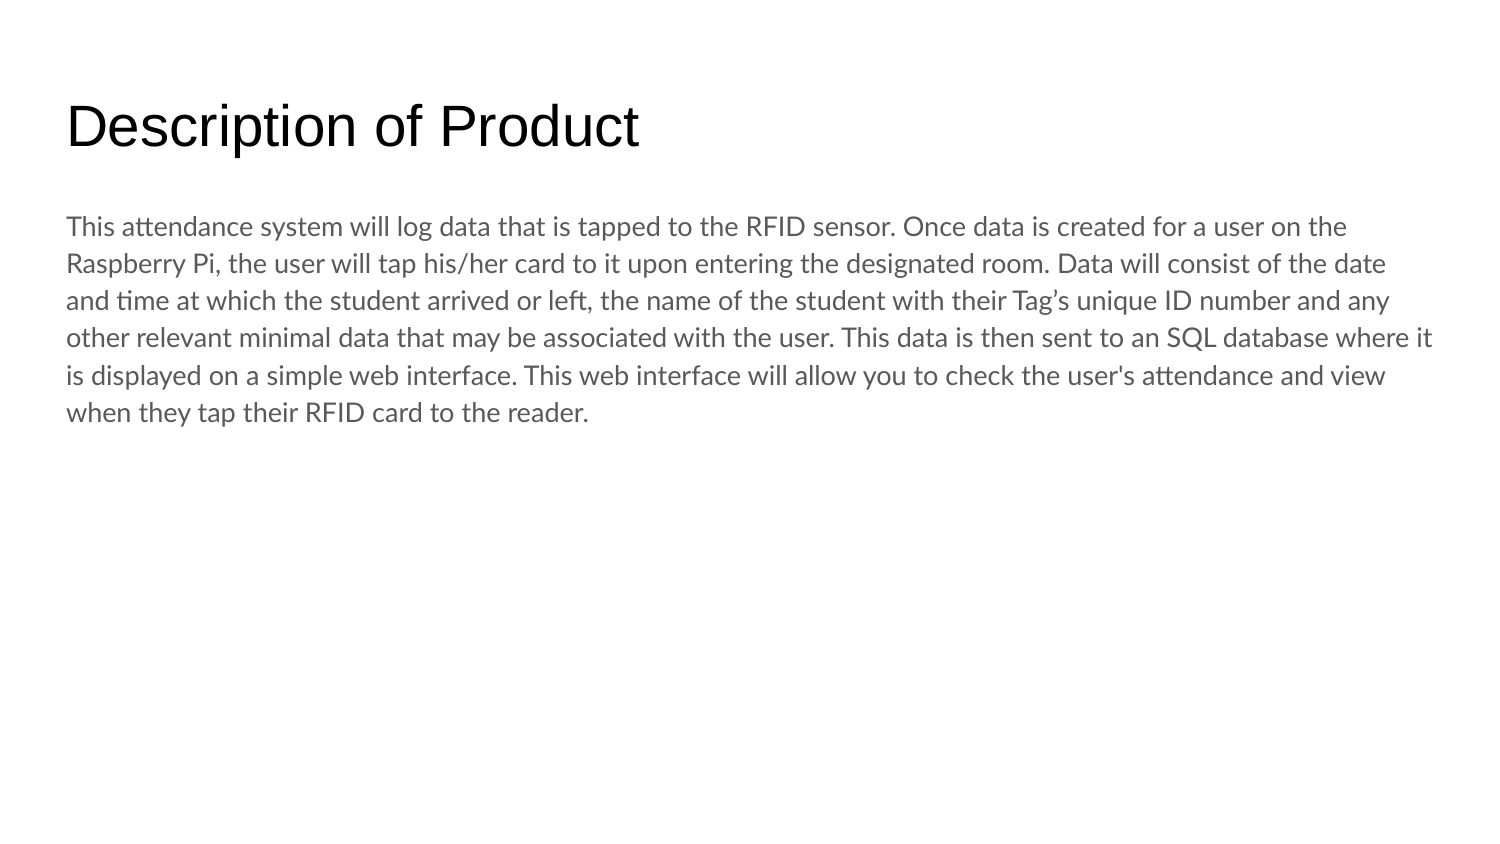

# Description of Product
This attendance system will log data that is tapped to the RFID sensor. Once data is created for a user on the Raspberry Pi, the user will tap his/her card to it upon entering the designated room. Data will consist of the date and time at which the student arrived or left, the name of the student with their Tag’s unique ID number and any other relevant minimal data that may be associated with the user. This data is then sent to an SQL database where it is displayed on a simple web interface. This web interface will allow you to check the user's attendance and view when they tap their RFID card to the reader.